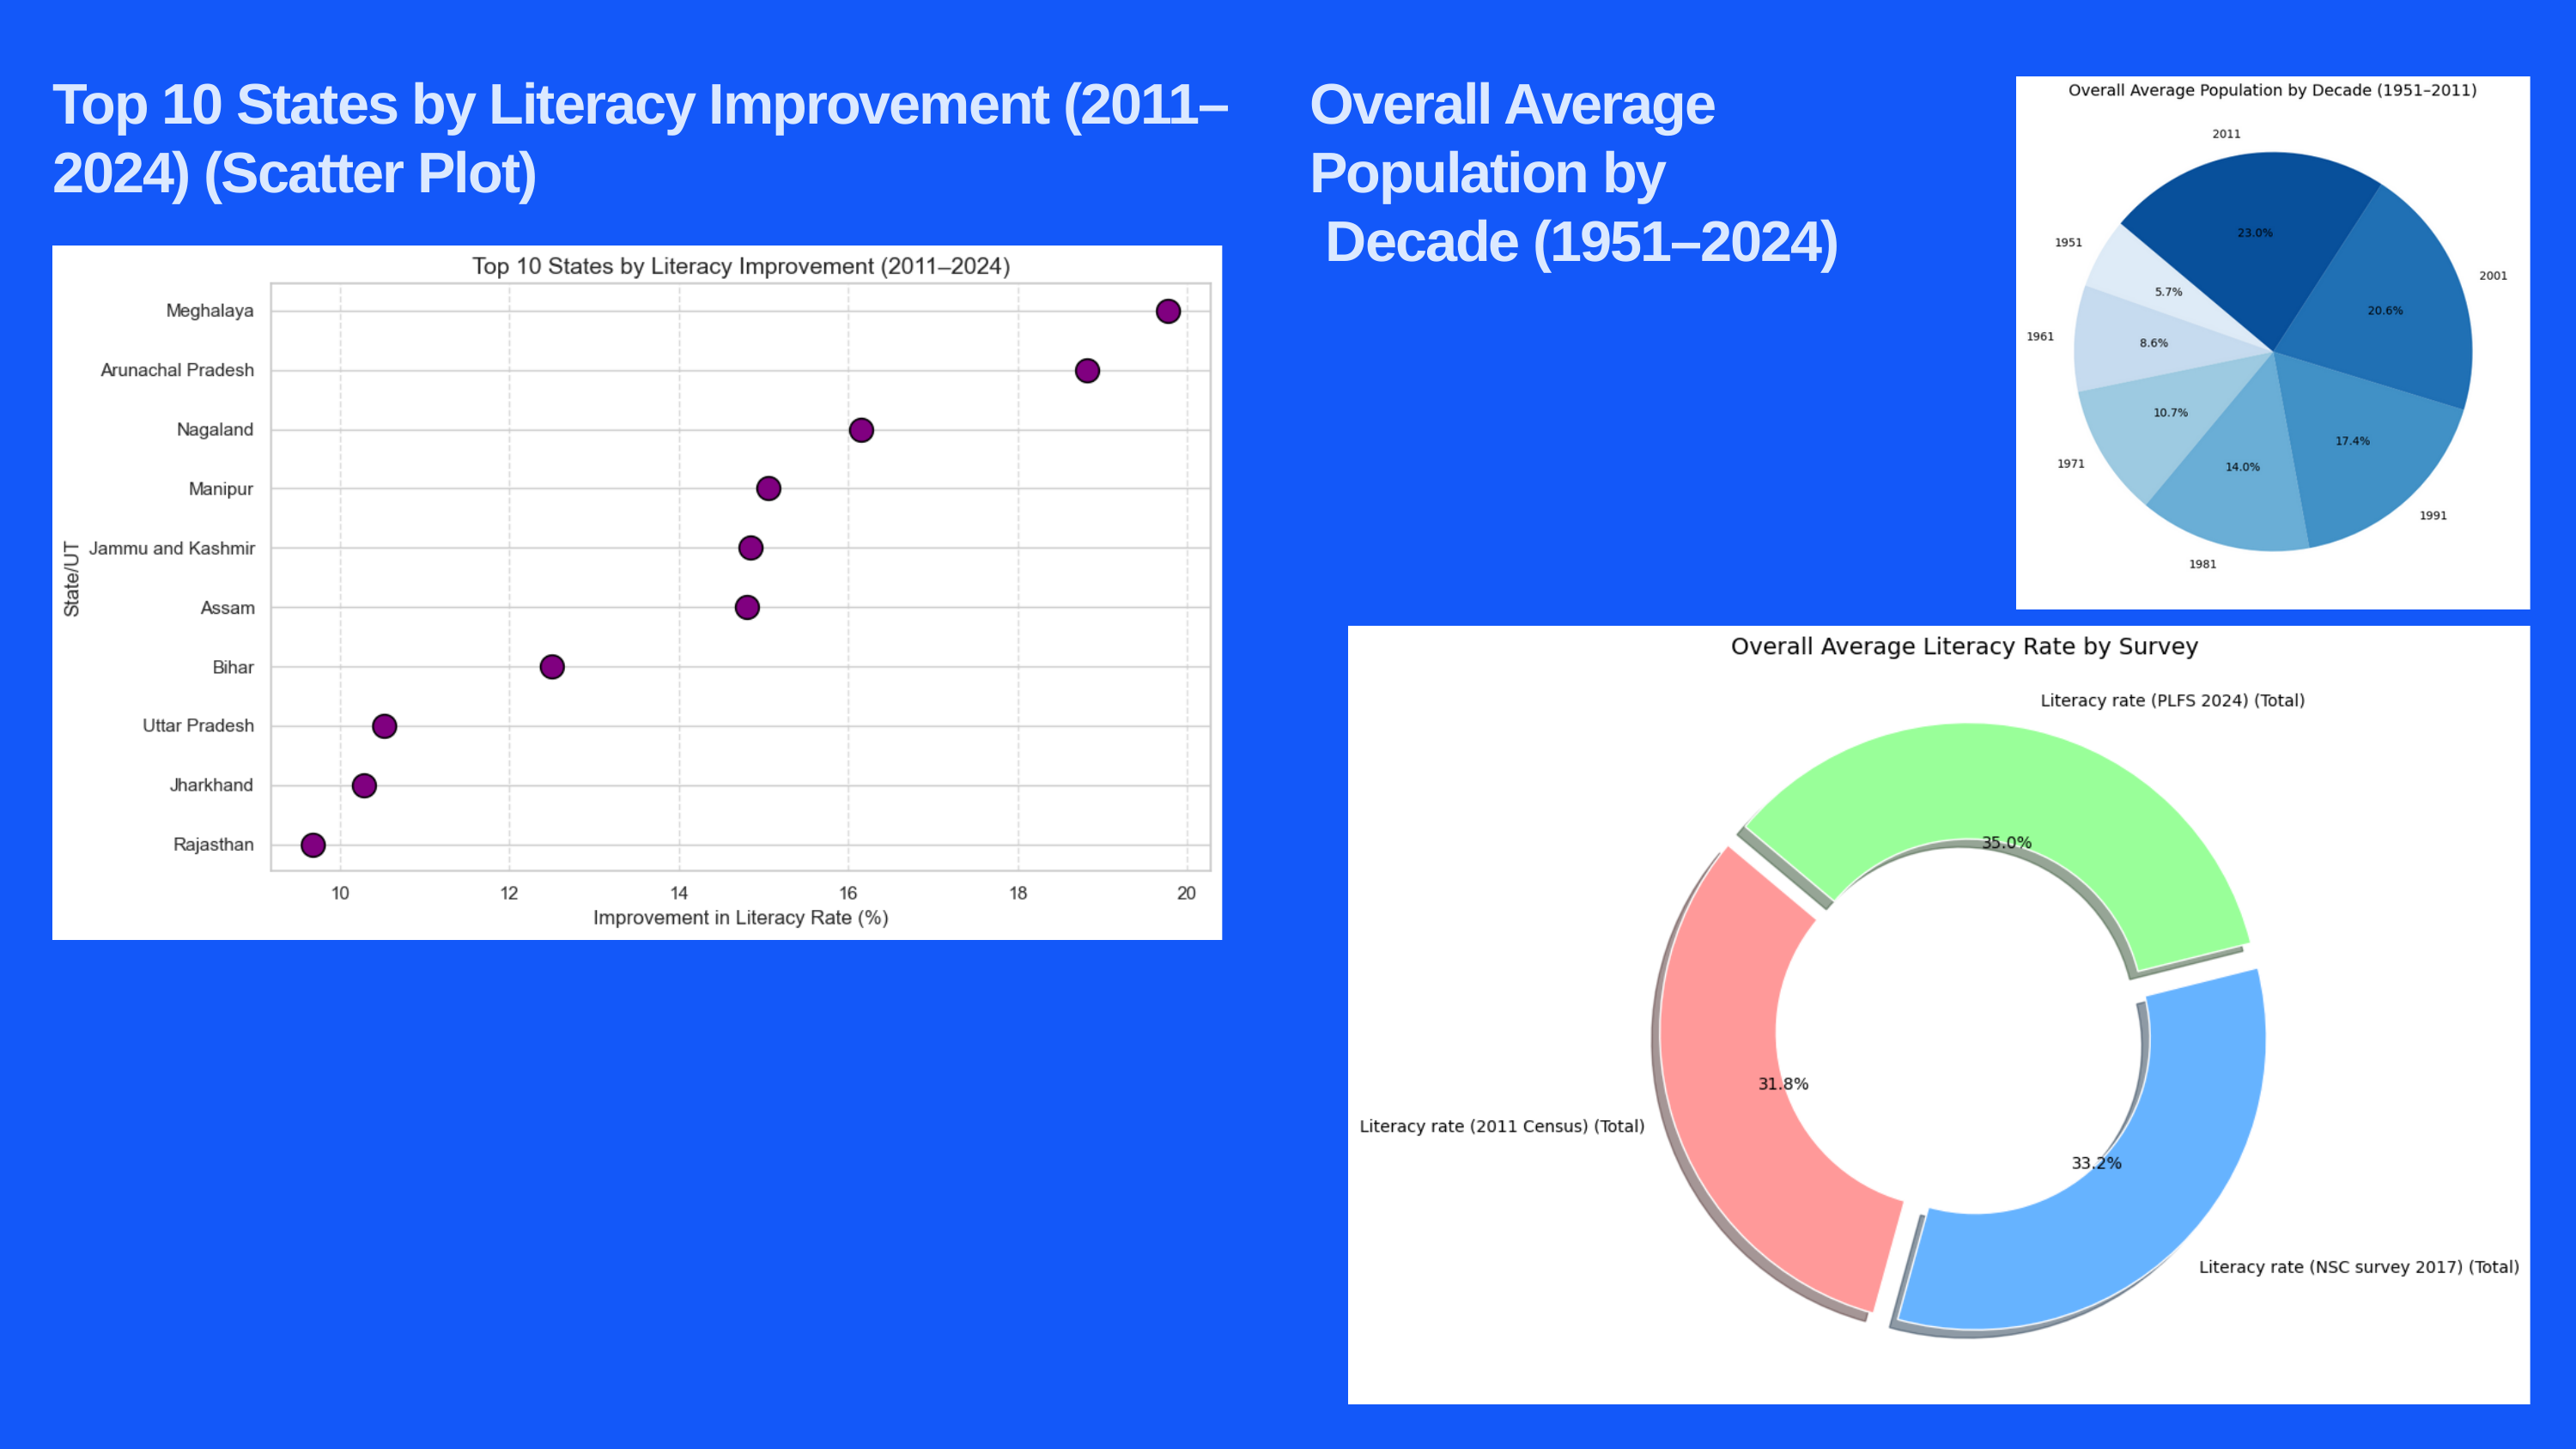

Top 10 States by Literacy Improvement (2011–2024) (Scatter Plot)
Overall Average Population by
 Decade (1951–2024)